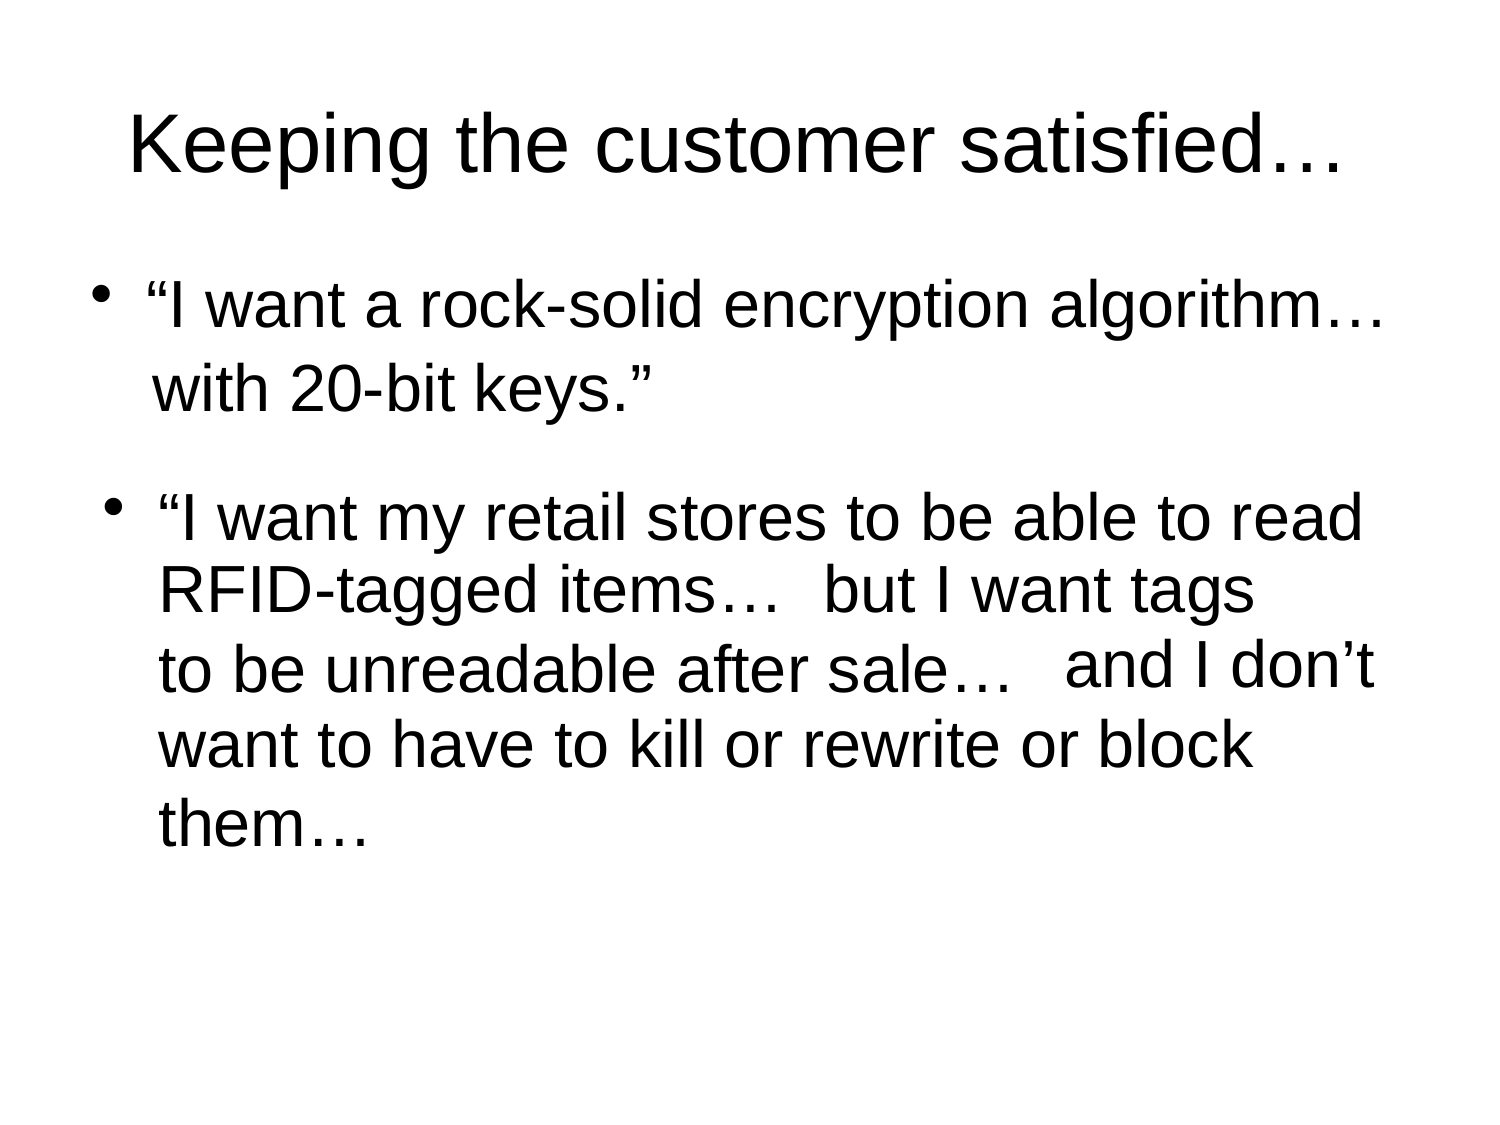

# Keeping the customer satisfied…
“I want a rock-solid encryption algorithm…

with 20-bit keys.”

“I want my retail stores to be able to read RFID-tagged items…

                                       but I want tags to be unreadable after sale…

                                                    and I don’t want to have to kill or rewrite or block them…